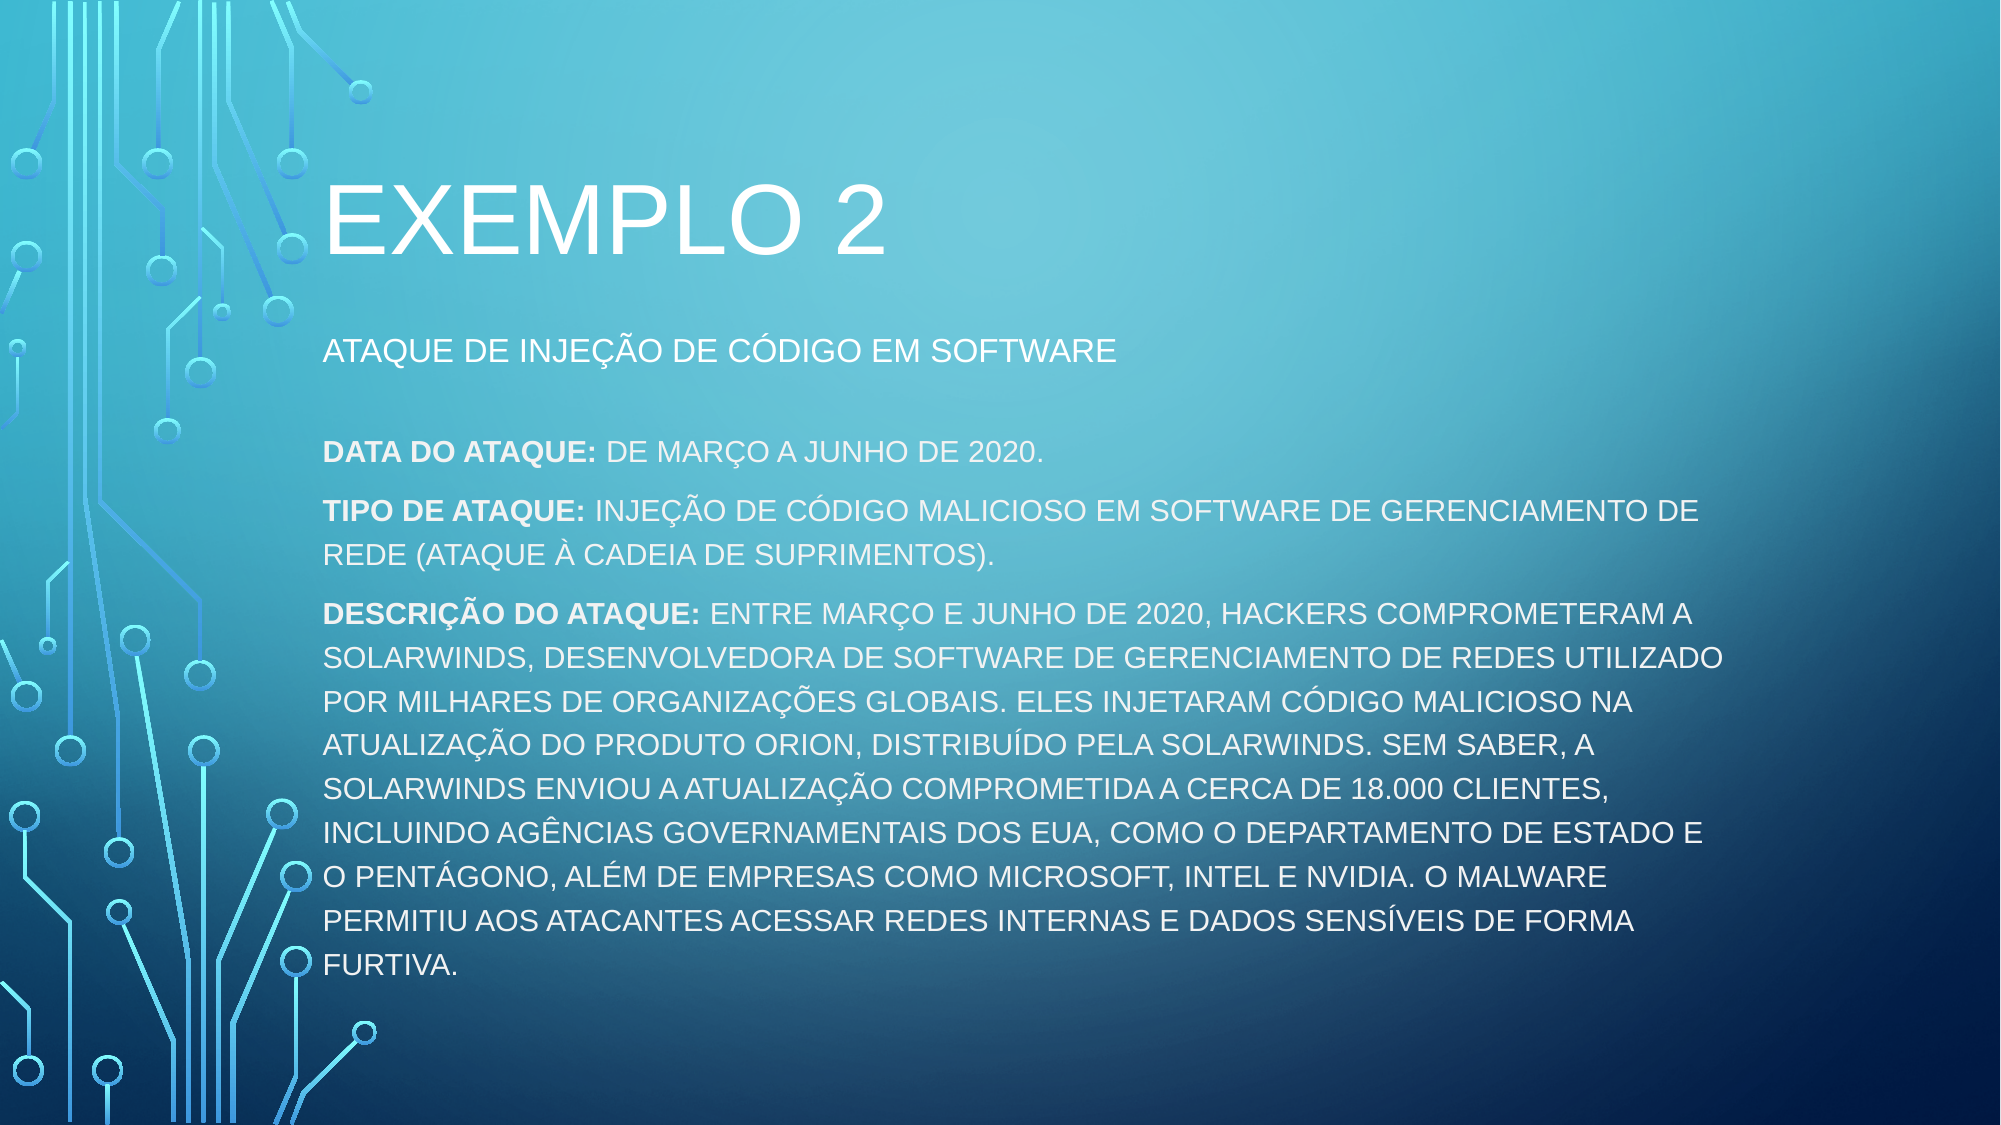

# Exemplo 2 ataque de injeção de código em software
Data do Ataque: De março a junho de 2020.​
Tipo de Ataque: Injeção de código malicioso em software de gerenciamento de rede (Ataque à cadeia de suprimentos).​
Descrição do Ataque: Entre março e junho de 2020, hackers comprometeram a SolarWinds, desenvolvedora de software de gerenciamento de redes utilizado por milhares de organizações globais. Eles injetaram código malicioso na atualização do produto Orion, distribuído pela SolarWinds. Sem saber, a SolarWinds enviou a atualização comprometida a cerca de 18.000 clientes, incluindo agências governamentais dos EUA, como o Departamento de Estado e o Pentágono, além de empresas como Microsoft, Intel e Nvidia. O malware permitiu aos atacantes acessar redes internas e dados sensíveis de forma furtiva.